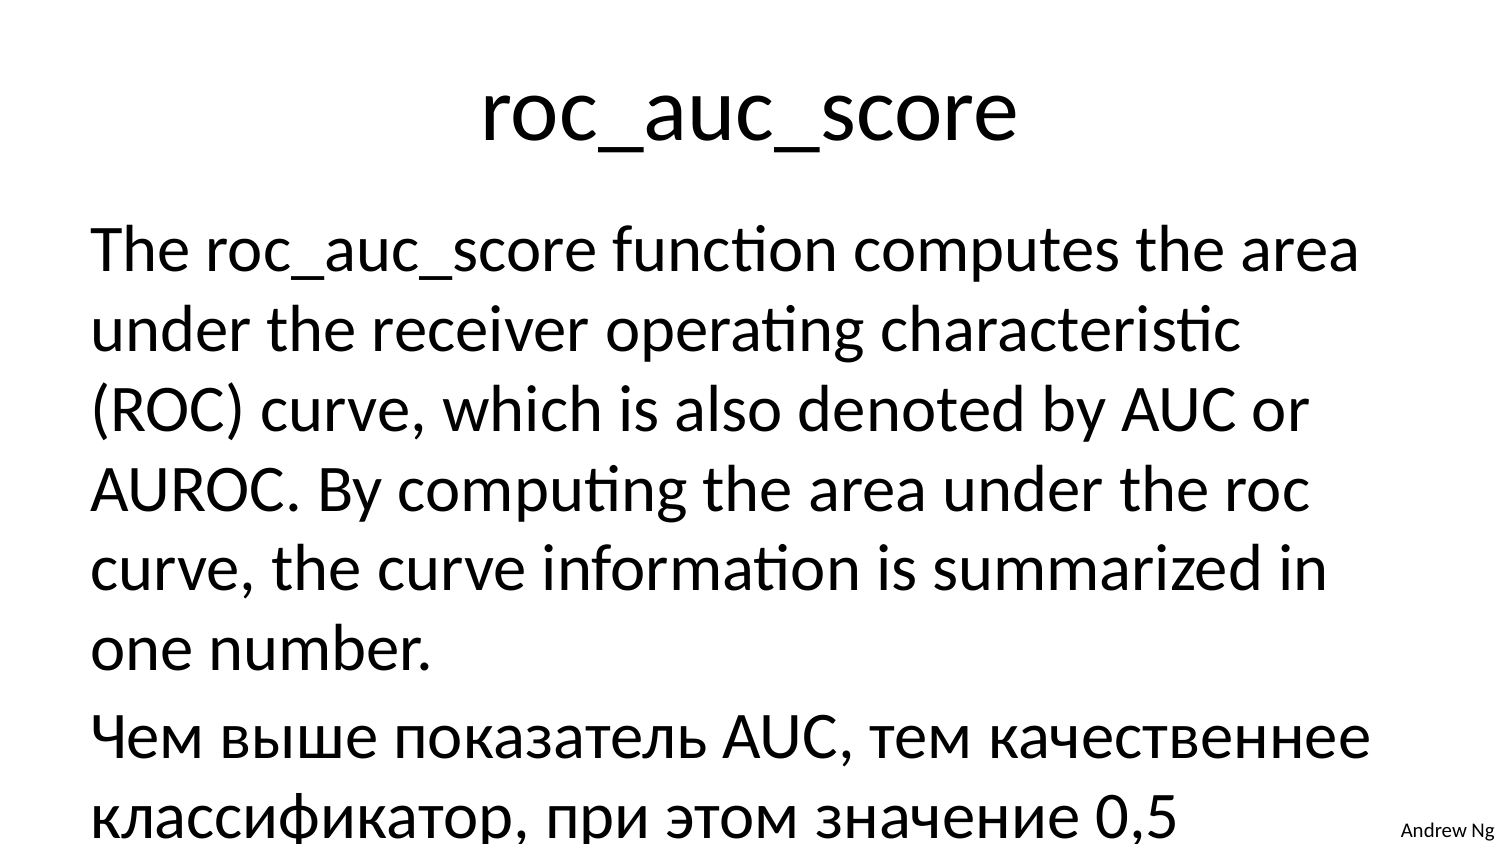

# roc_auc_score
The roc_auc_score function computes the area under the receiver operating characteristic (ROC) curve, which is also denoted by AUC or AUROC. By computing the area under the roc curve, the curve information is summarized in one number.
Чем выше показатель AUC, тем качественнее классификатор, при этом значение 0,5 демонстрирует непригодность выбранного метода классификации (соответствует случайному гаданию). Значение менее 0,5 говорит, что классификатор действует с точностью до наоборот: если положительные назвать отрицательными и наоборот, классификатор будет работать лучше.